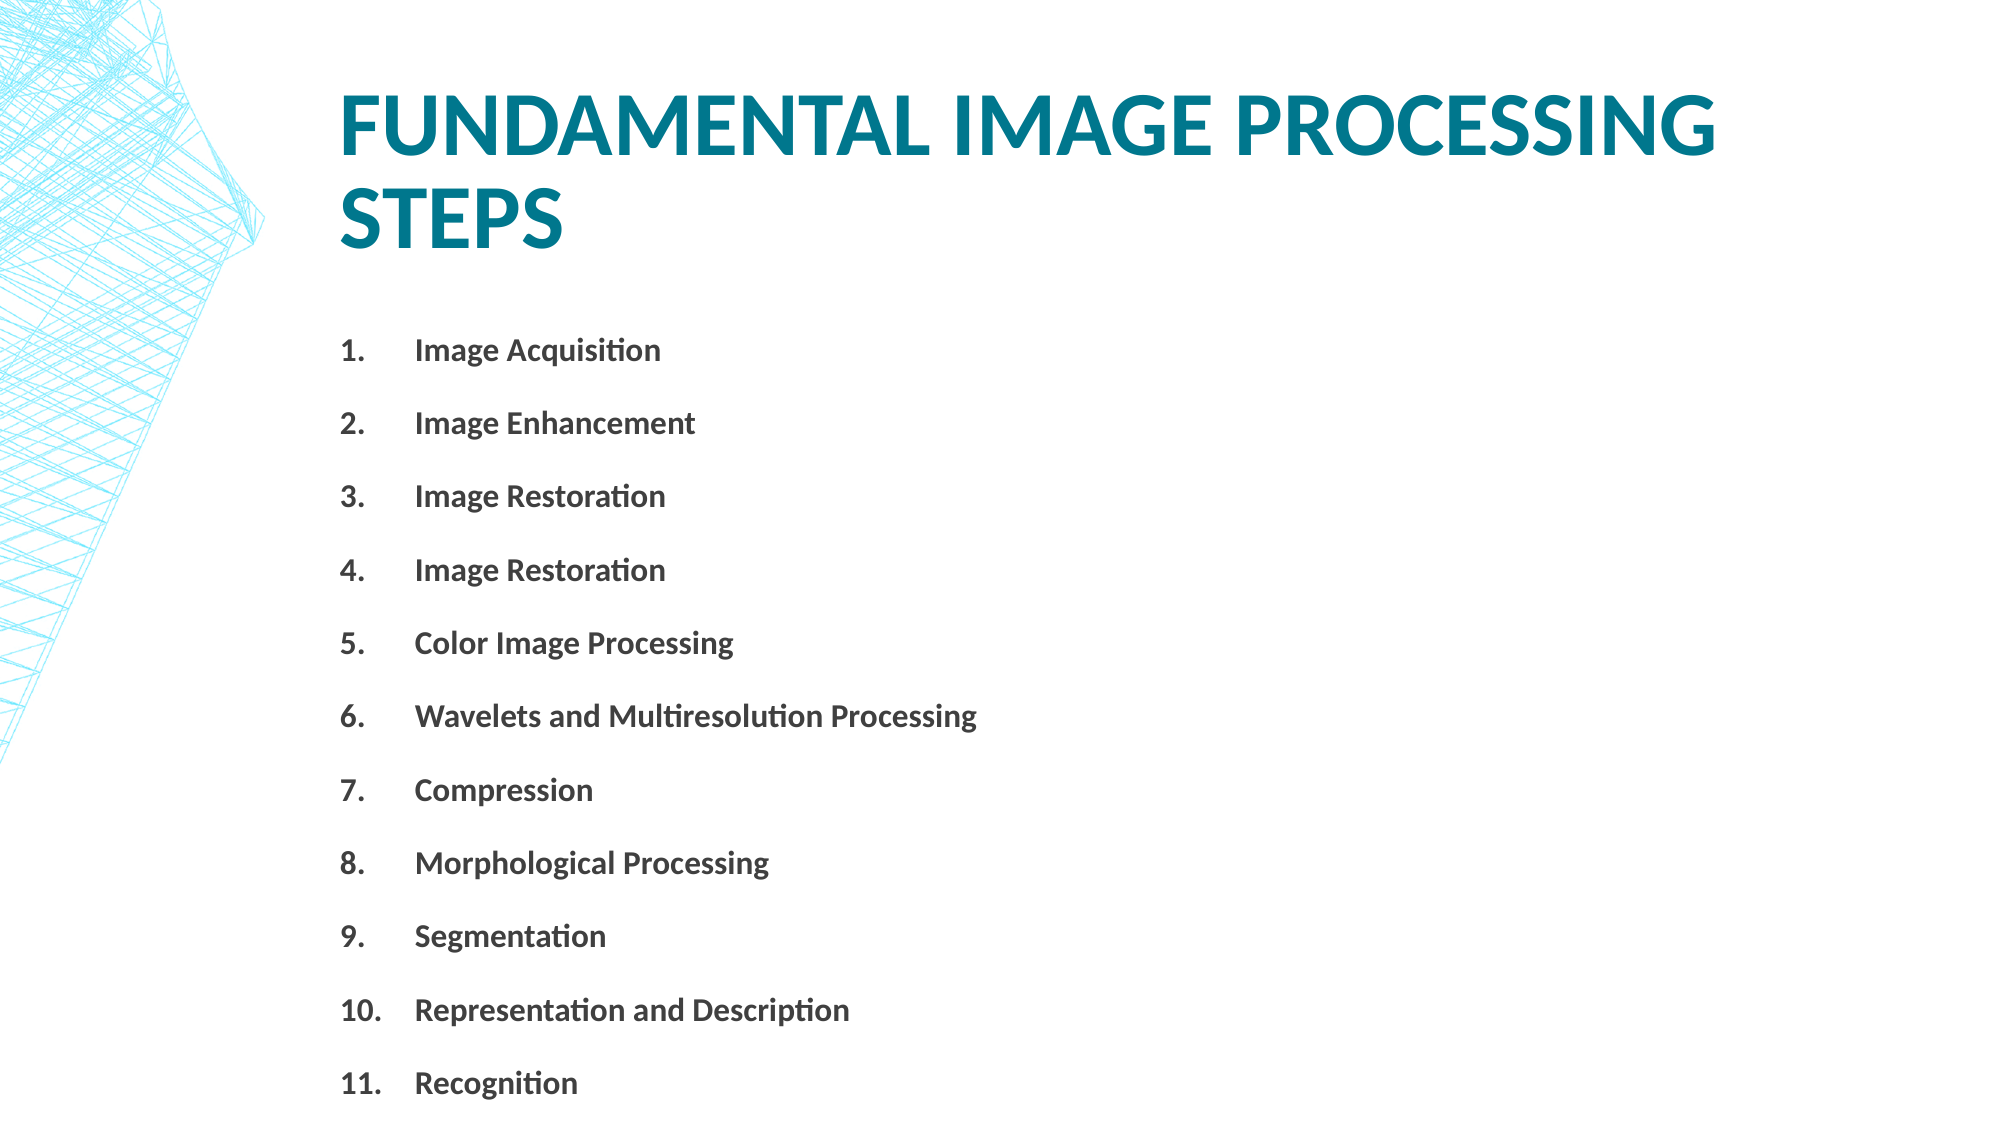

# Fundamental Image Processing Steps
Image Acquisition
Image Enhancement
Image Restoration
Image Restoration
Color Image Processing
Wavelets and Multiresolution Processing
Compression
Morphological Processing
Segmentation
Representation and Description
Recognition